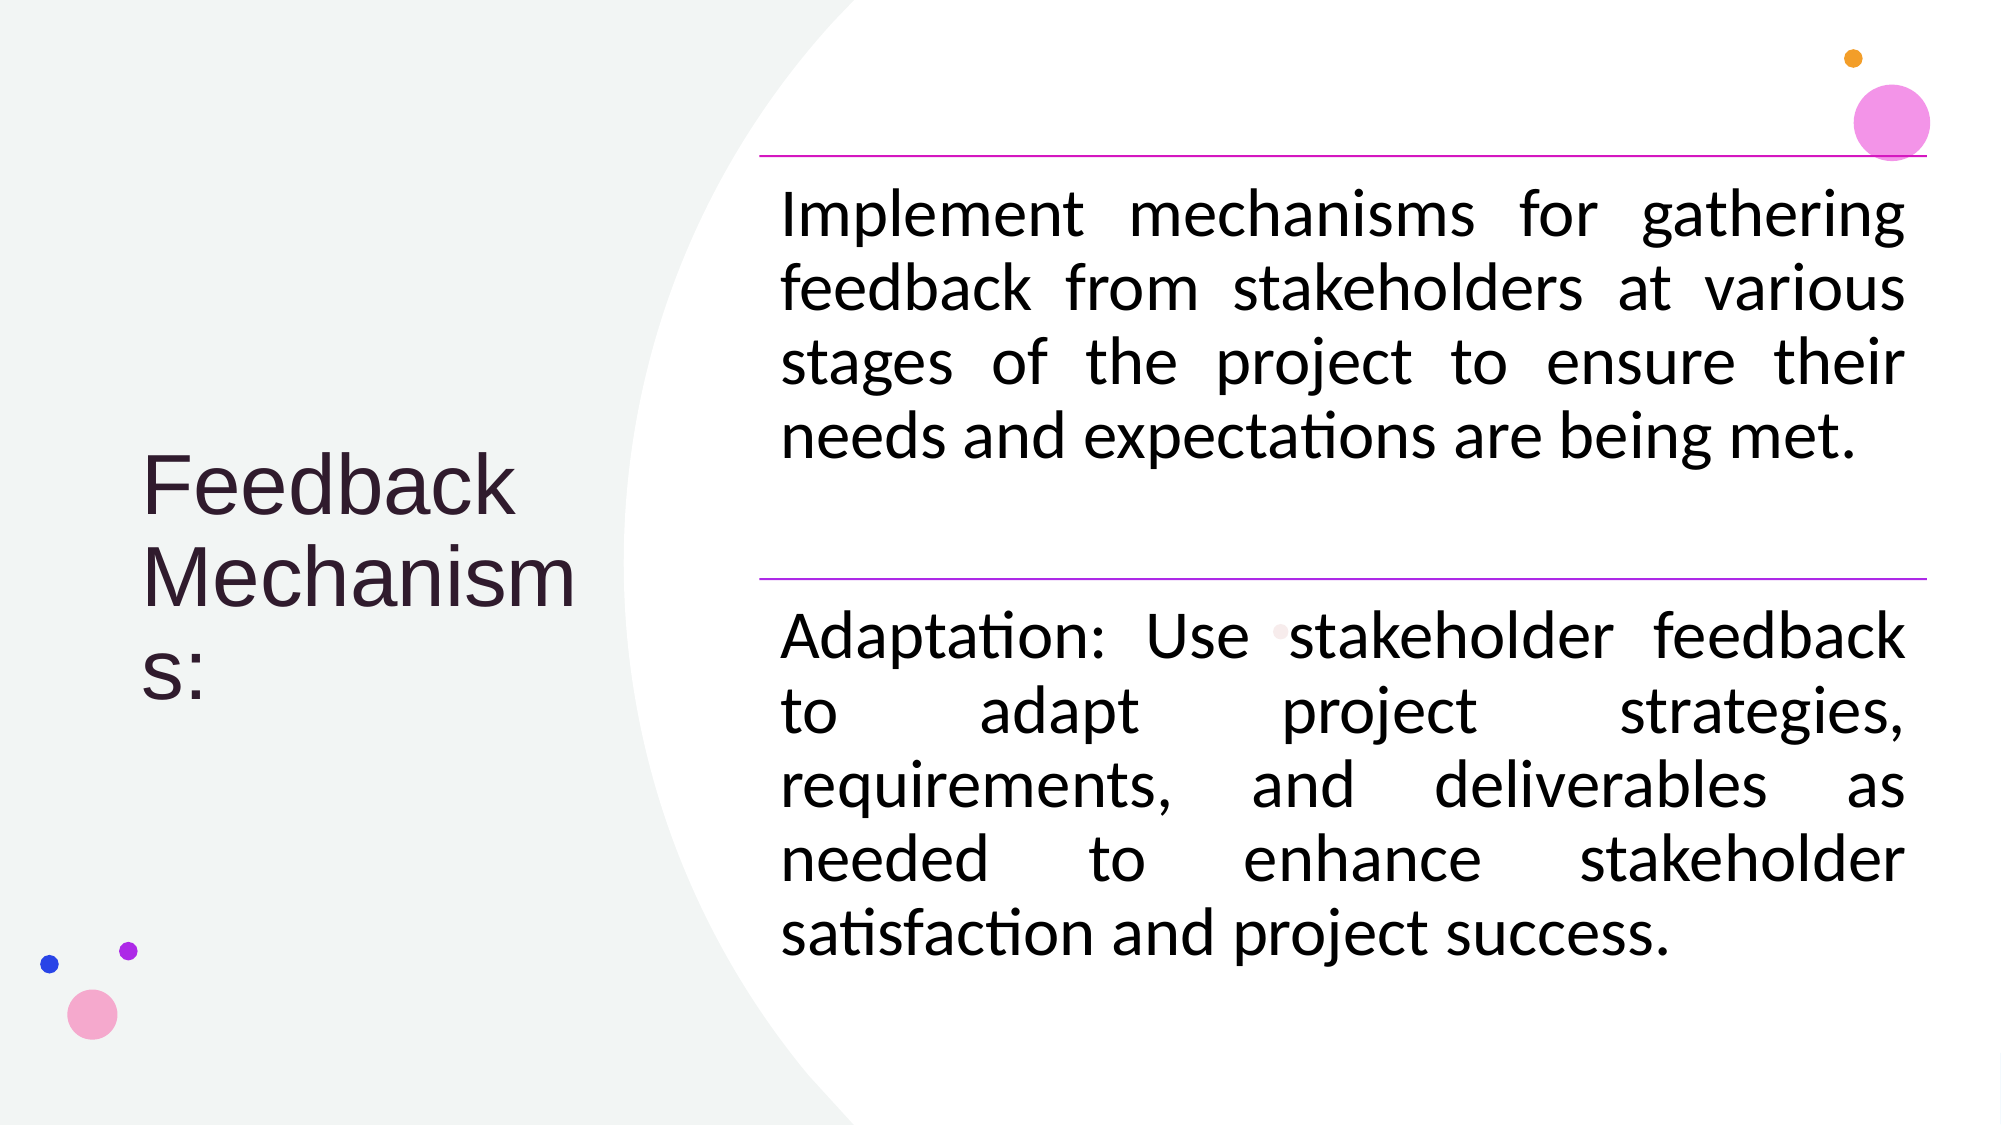

# Feedback Mechanisms:
Implement mechanisms for gathering feedback from stakeholders at various stages of the project to ensure their needs and expectations are being met.
Adaptation: Use stakeholder feedback to adapt project strategies, requirements, and deliverables as needed to enhance stakeholder satisfaction and project success.